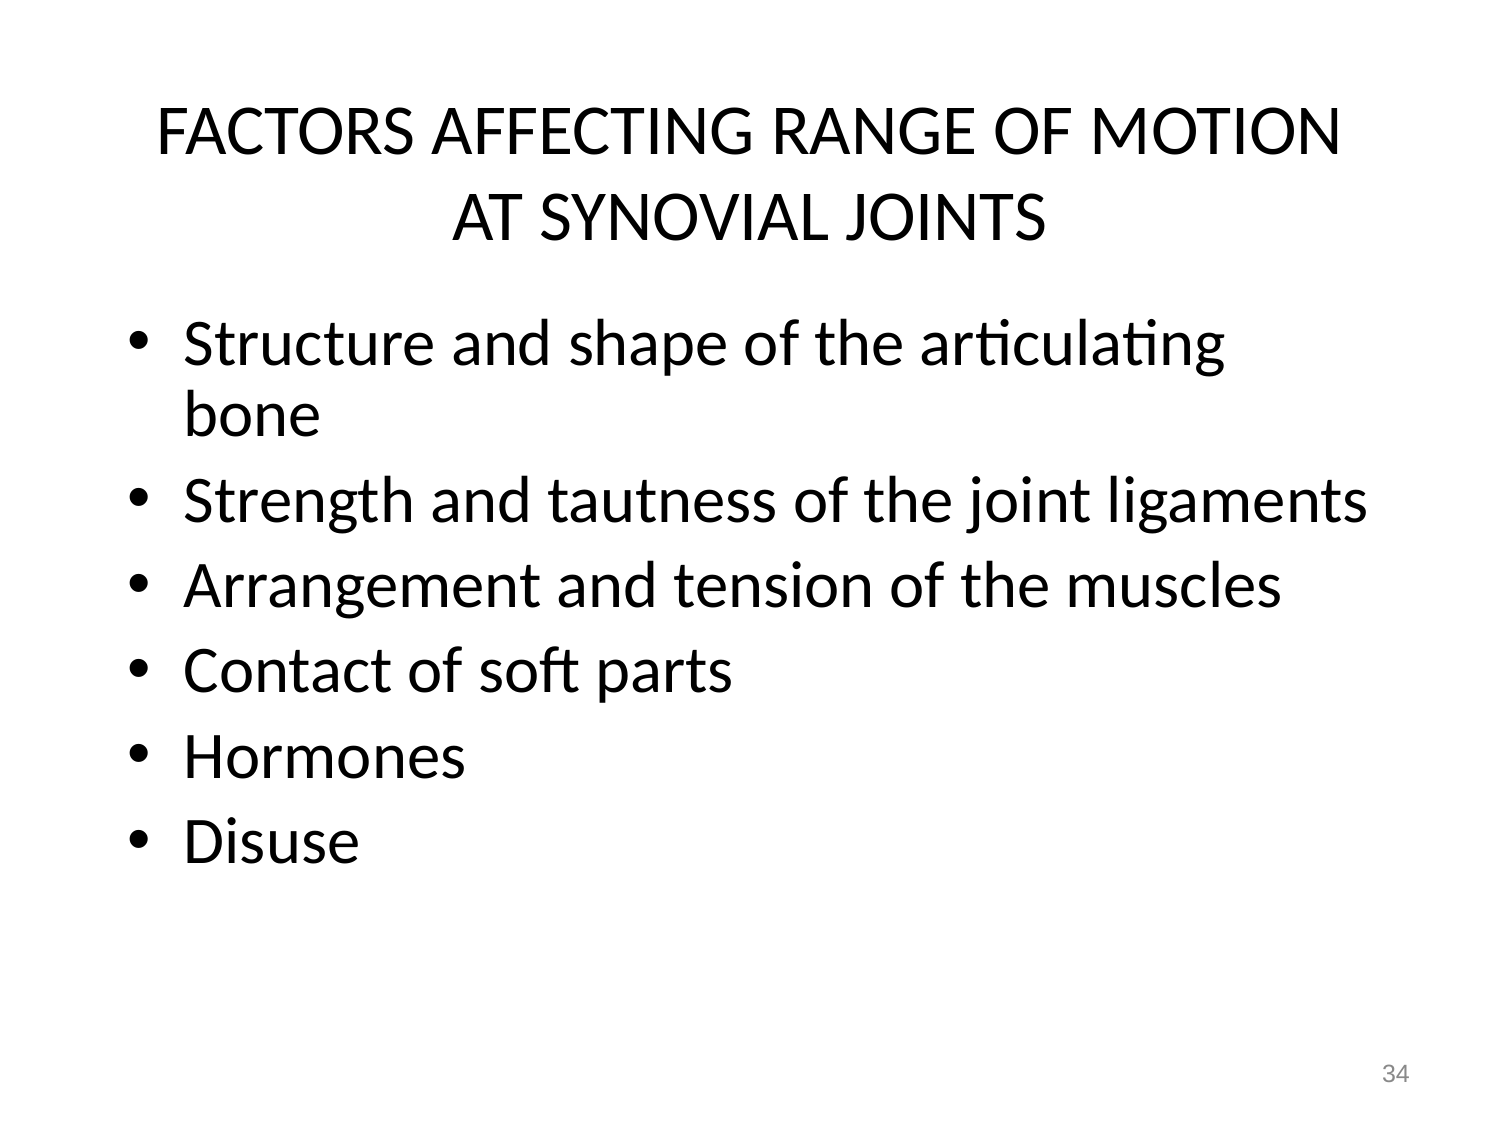

# FACTORS AFFECTING RANGE OF MOTION AT SYNOVIAL JOINTS
Structure and shape of the articulating bone
Strength and tautness of the joint ligaments
Arrangement and tension of the muscles
Contact of soft parts
Hormones
Disuse
34